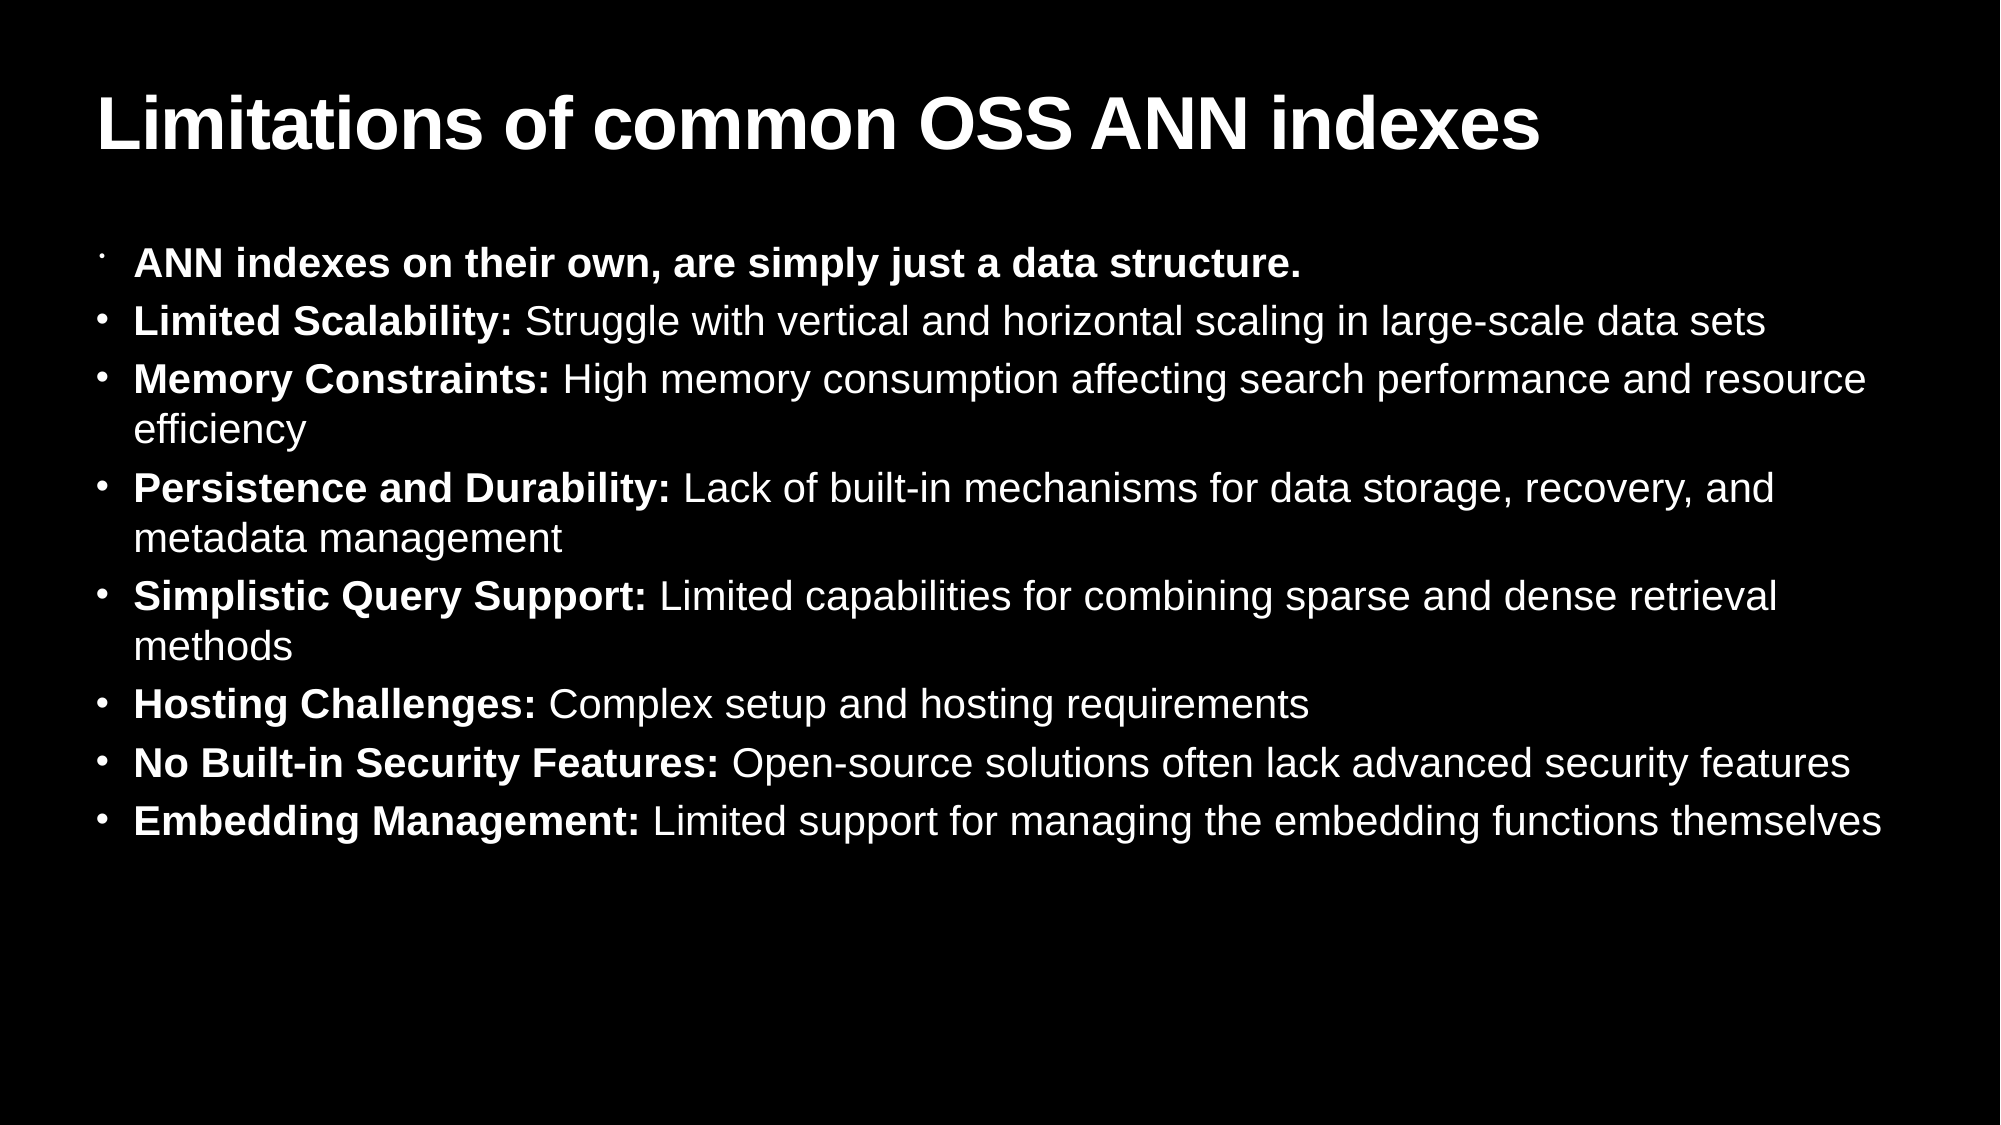

# Limitations of common OSS ANN indexes
ANN indexes on their own, are simply just a data structure.
Limited Scalability: Struggle with vertical and horizontal scaling in large-scale data sets
Memory Constraints: High memory consumption affecting search performance and resource efficiency
Persistence and Durability: Lack of built-in mechanisms for data storage, recovery, and metadata management
Simplistic Query Support: Limited capabilities for combining sparse and dense retrieval methods
Hosting Challenges: Complex setup and hosting requirements
No Built-in Security Features: Open-source solutions often lack advanced security features
Embedding Management: Limited support for managing the embedding functions themselves